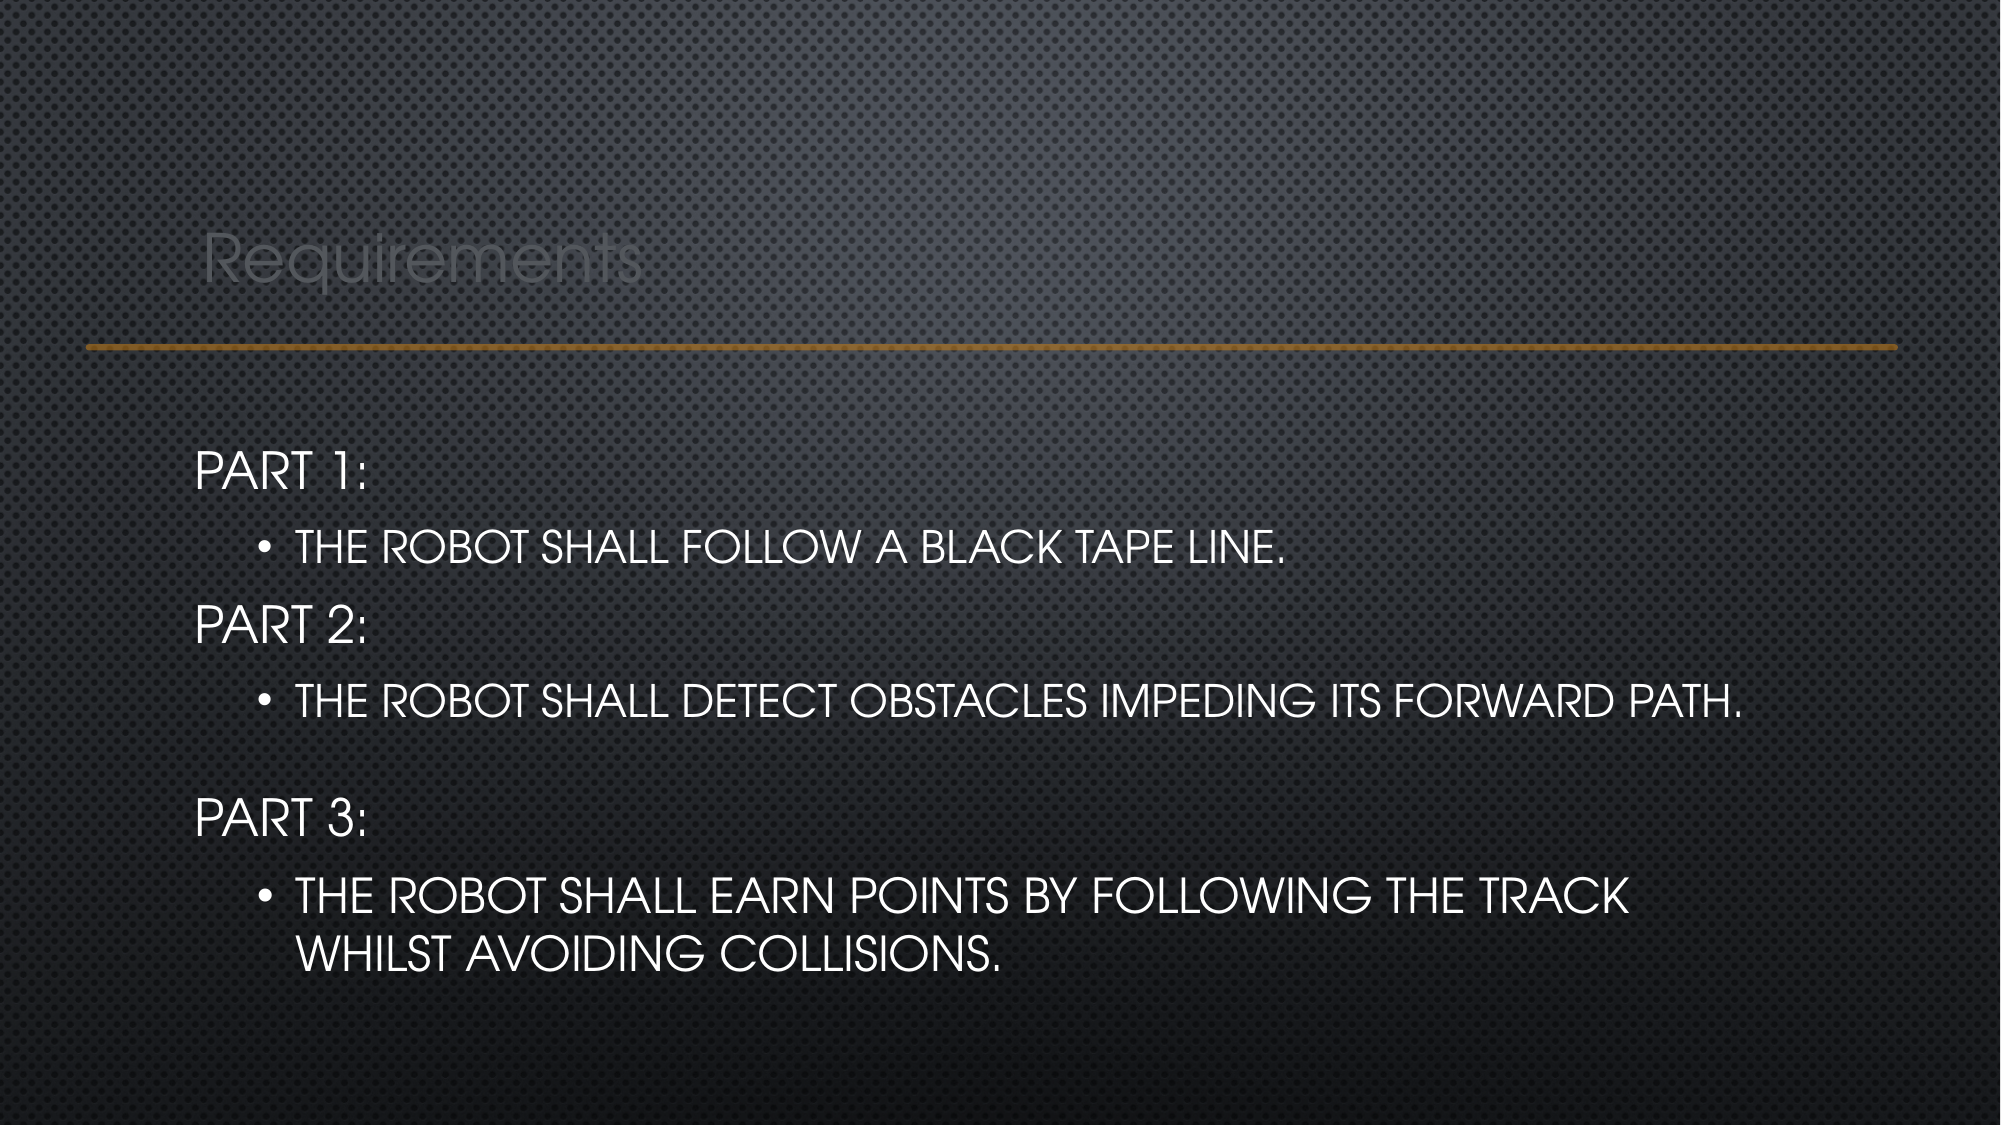

# Requirements
Part 1:
The robot shall follow a black tape line.
Part 2:
The robot shall detect obstacles impeding its forward path.
Part 3:
The robot shall earn points by following the track whilst avoiding collisions.